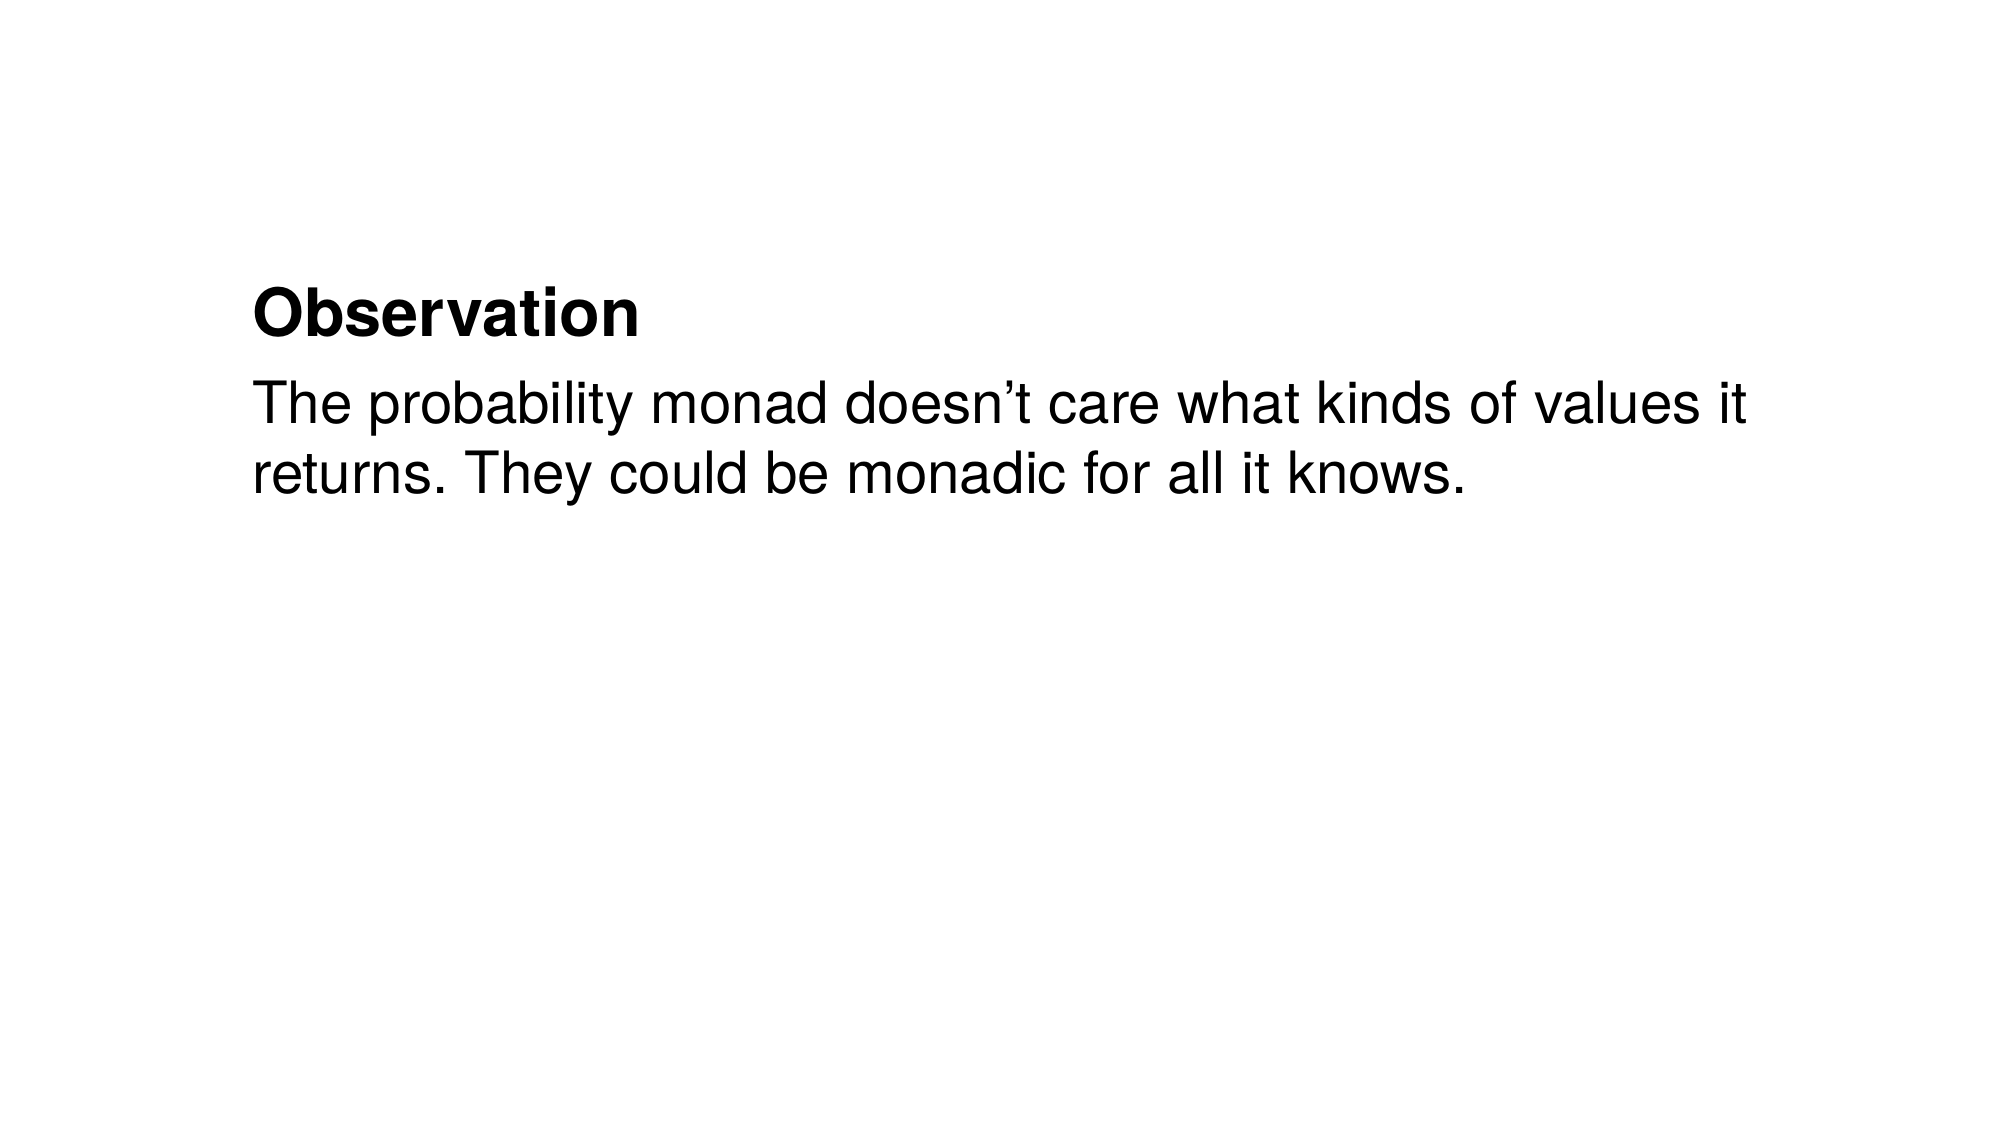

Observation
The probability monad doesn’t care what kinds of values it returns. They could be monadic for all it knows.